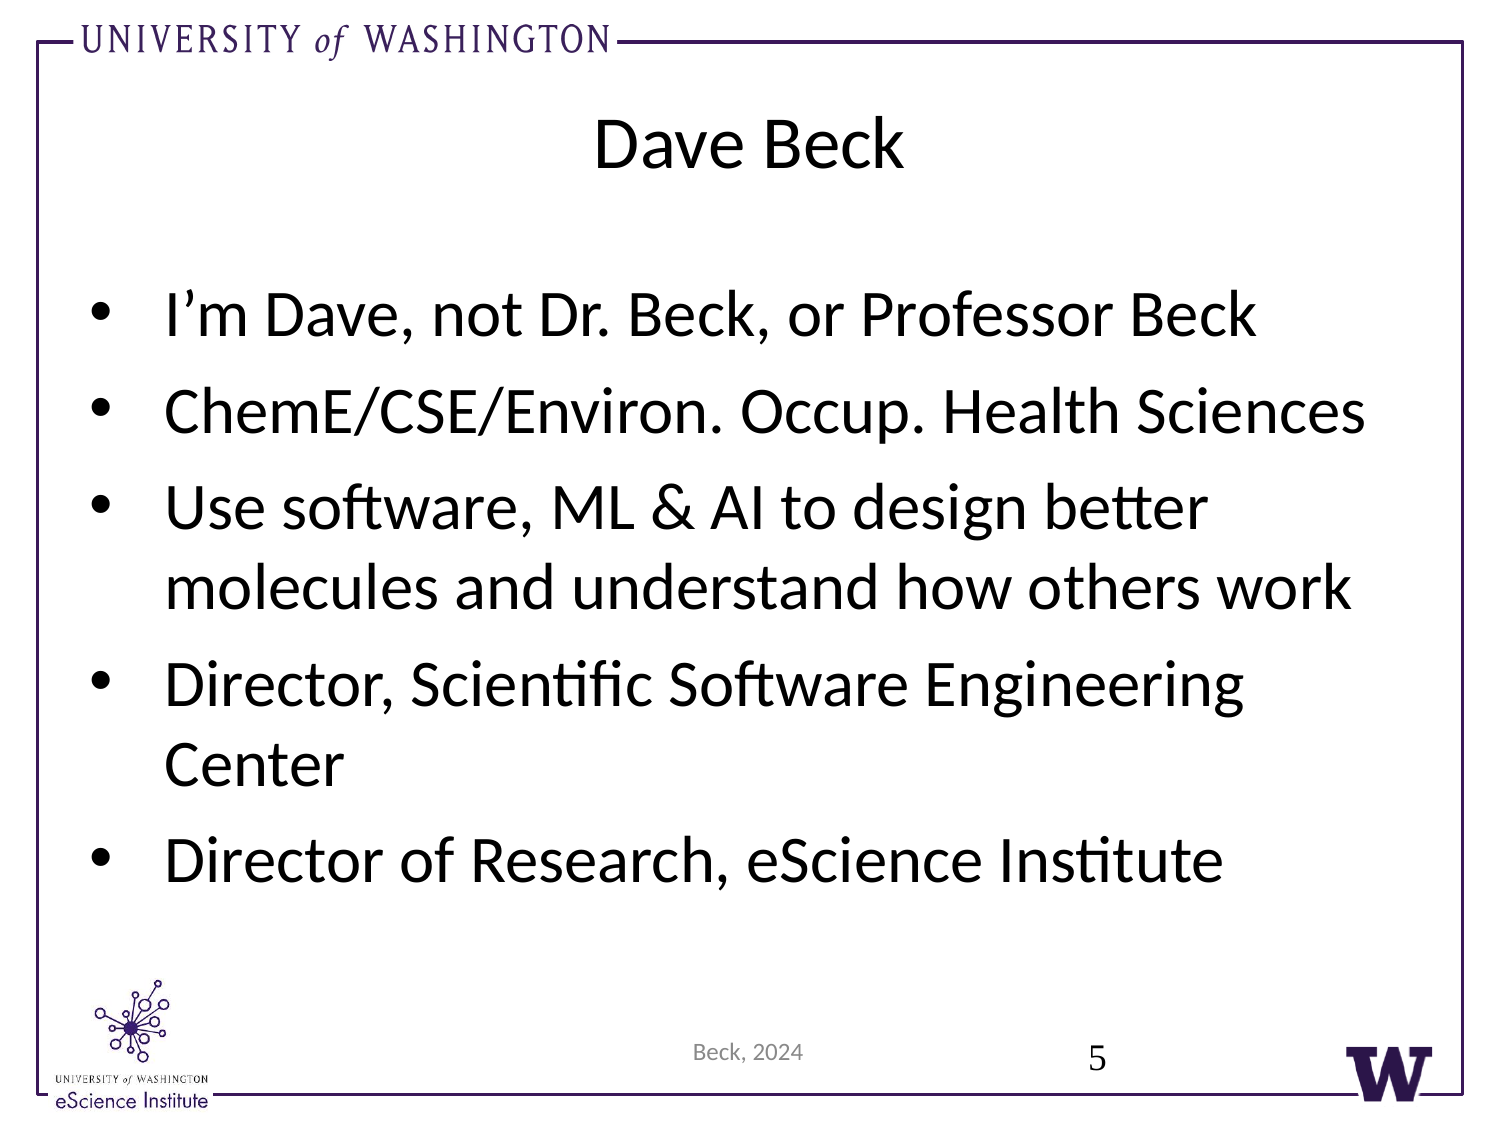

# Dave Beck
I’m Dave, not Dr. Beck, or Professor Beck
ChemE/CSE/Environ. Occup. Health Sciences
Use software, ML & AI to design better molecules and understand how others work
Director, Scientific Software Engineering Center
Director of Research, eScience Institute
5
Beck, 2024